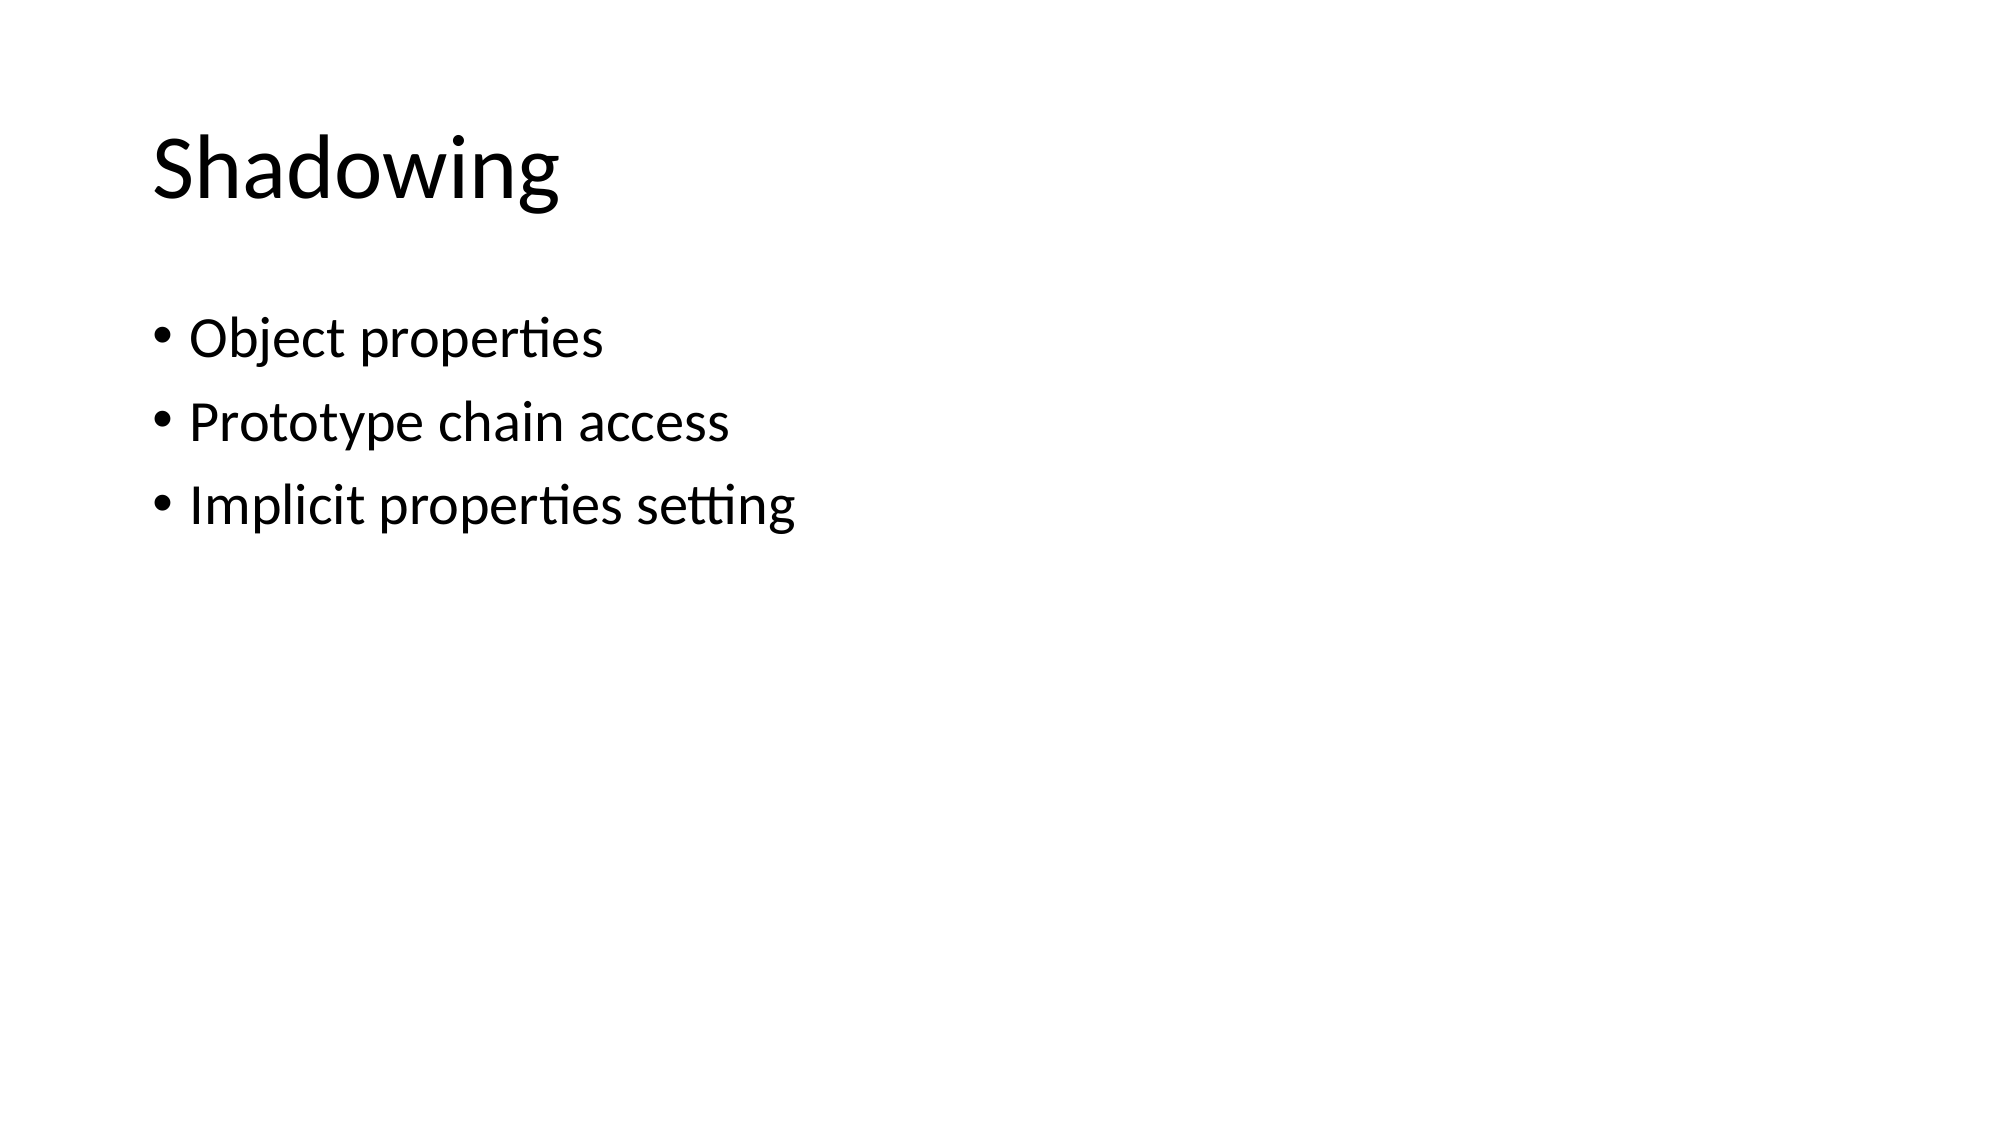

# Shadowing
Object properties
Prototype chain access
Implicit properties setting